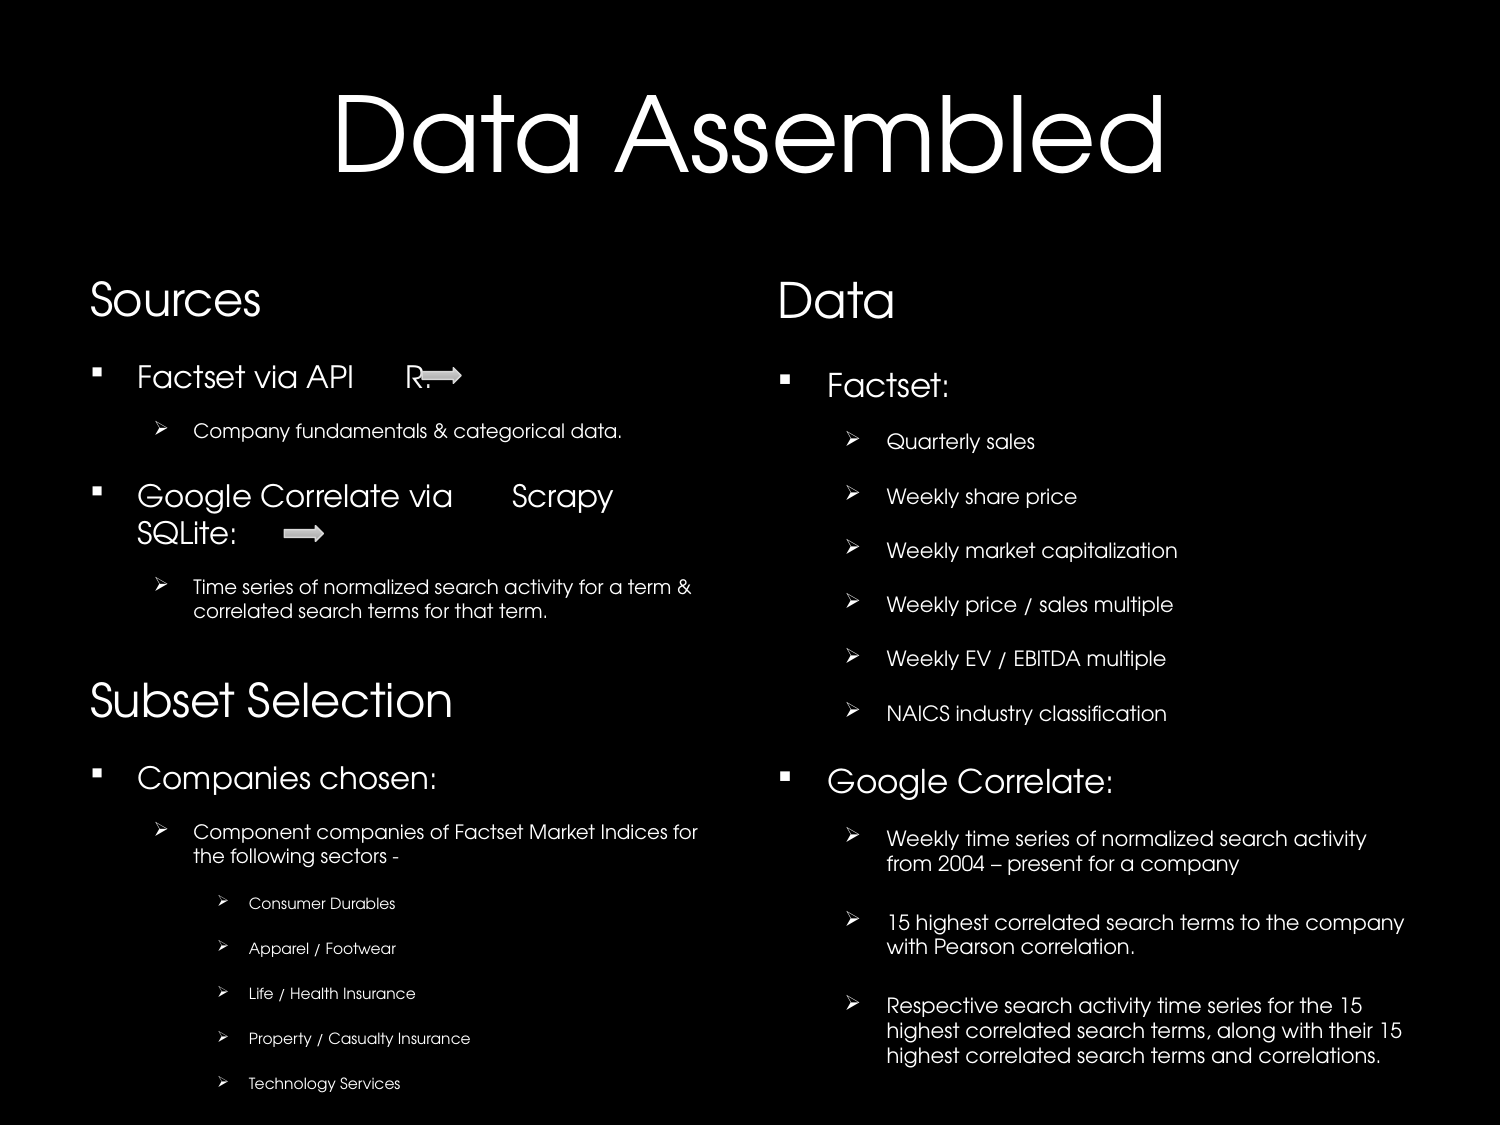

# Data Assembled
Sources

Factset via API      R:

Company fundamentals & categorical data.

Google Correlate via       Scrapy      SQLite:

Time series of normalized search activity for a term & correlated search terms for that term.

Subset Selection

Companies chosen:

Component companies of Factset Market Indices for the following sectors -

Consumer Durables

Apparel / Footwear

Life / Health Insurance

Property / Casualty Insurance

Technology Services

Data

Factset:

Quarterly sales

Weekly share price

Weekly market capitalization

Weekly price / sales multiple

Weekly EV / EBITDA multiple

NAICS industry classification

Google Correlate:

Weekly time series of normalized search activity from 2004 – present for a company

15 highest correlated search terms to the company with Pearson correlation.

Respective search activity time series for the 15 highest correlated search terms, along with their 15 highest correlated search terms and correlations.